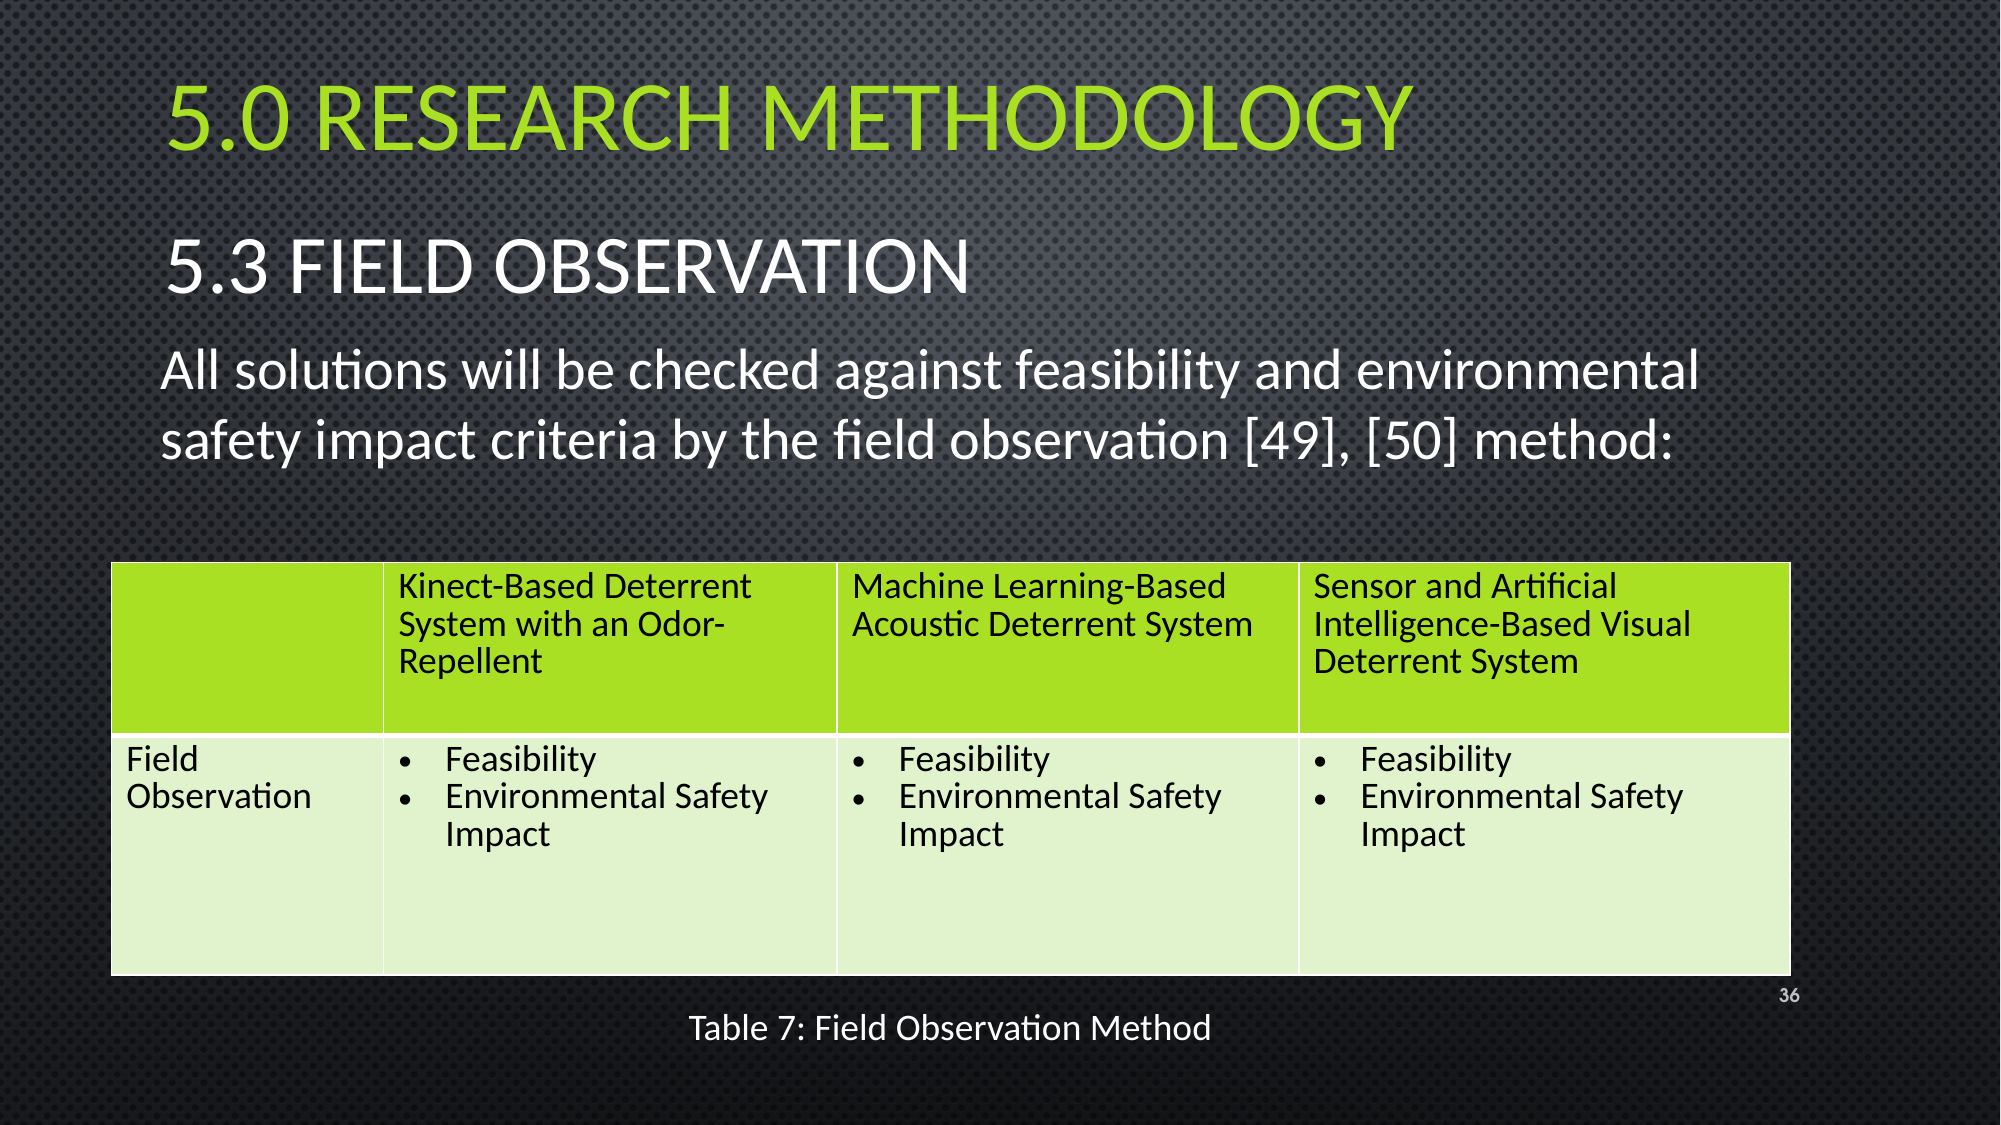

5.0 Research Methodology
5.3 FIELD OBSERVATION
All solutions will be checked against feasibility and environmental safety impact criteria by the field observation [49], [50] method:

|  | Kinect-Based Deterrent System with an Odor-Repellent | Machine Learning-Based Acoustic Deterrent System | Sensor and Artificial Intelligence-Based Visual Deterrent System |
| --- | --- | --- | --- |
| Field Observation | Feasibility Environmental Safety Impact | Feasibility Environmental Safety Impact | Feasibility Environmental Safety Impact |
36
Table 7: Field Observation Method